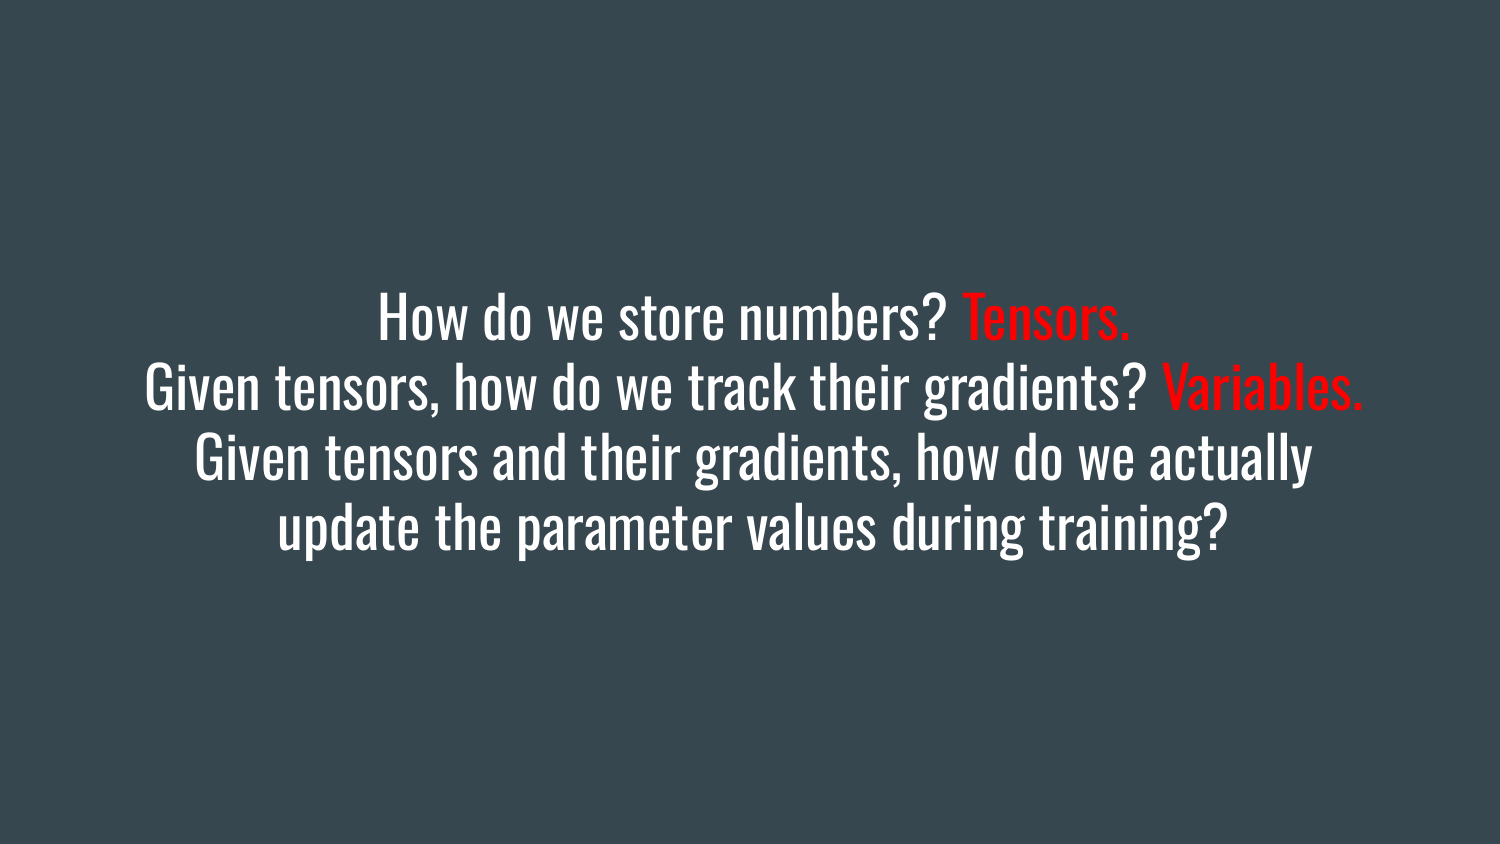

# How do we store numbers? Tensors.
Given tensors, how do we track their gradients? Variables.
Given tensors and their gradients, how do we actually update the parameter values during training?